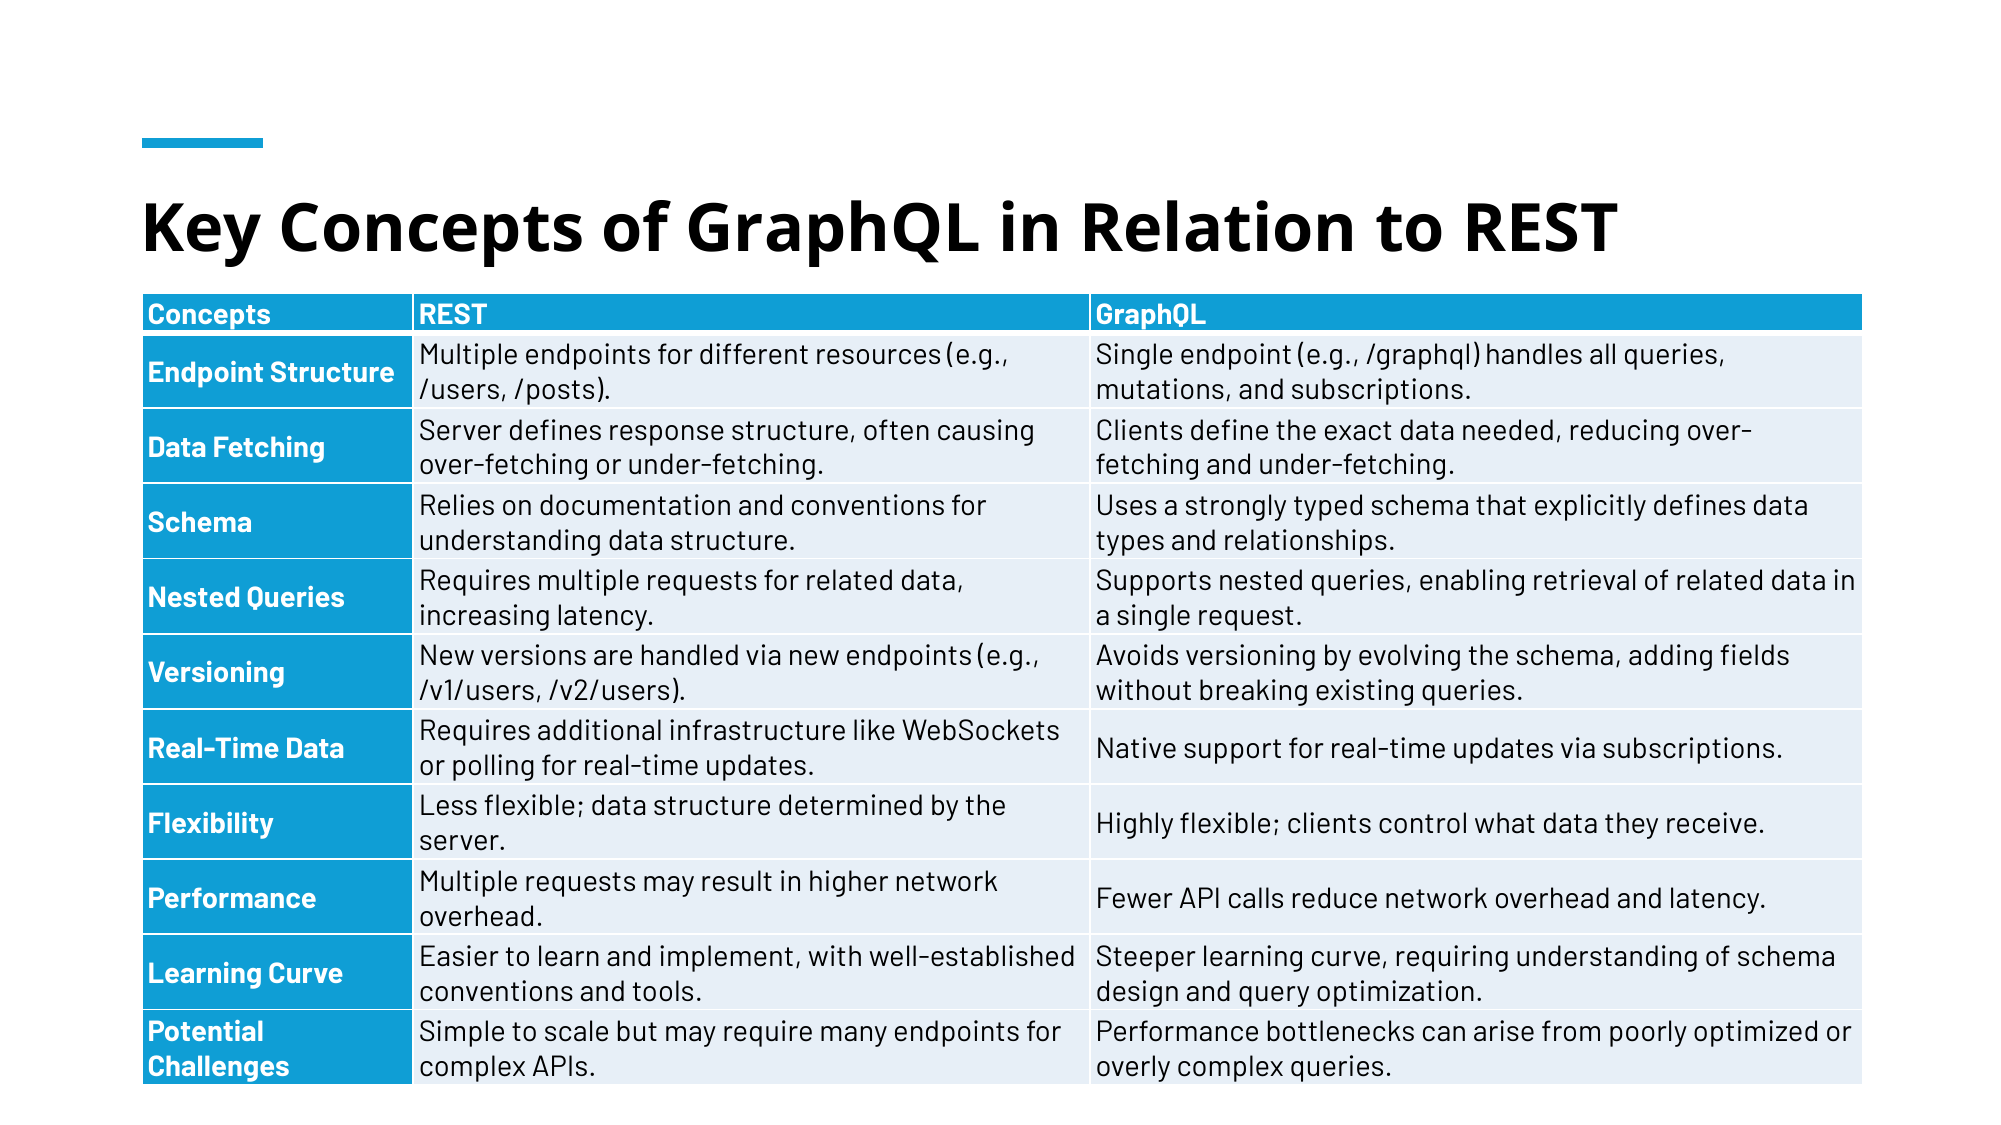

# Key Concepts of GraphQL in Relation to REST
| Concepts | REST | GraphQL |
| --- | --- | --- |
| Endpoint Structure | Multiple endpoints for different resources (e.g., /users, /posts). | Single endpoint (e.g., /graphql) handles all queries, mutations, and subscriptions. |
| Data Fetching | Server defines response structure, often causing over-fetching or under-fetching. | Clients define the exact data needed, reducing over-fetching and under-fetching. |
| Schema | Relies on documentation and conventions for understanding data structure. | Uses a strongly typed schema that explicitly defines data types and relationships. |
| Nested Queries | Requires multiple requests for related data, increasing latency. | Supports nested queries, enabling retrieval of related data in a single request. |
| Versioning | New versions are handled via new endpoints (e.g., /v1/users, /v2/users). | Avoids versioning by evolving the schema, adding fields without breaking existing queries. |
| Real-Time Data | Requires additional infrastructure like WebSockets or polling for real-time updates. | Native support for real-time updates via subscriptions. |
| Flexibility | Less flexible; data structure determined by the server. | Highly flexible; clients control what data they receive. |
| Performance | Multiple requests may result in higher network overhead. | Fewer API calls reduce network overhead and latency. |
| Learning Curve | Easier to learn and implement, with well-established conventions and tools. | Steeper learning curve, requiring understanding of schema design and query optimization. |
| Potential Challenges | Simple to scale but may require many endpoints for complex APIs. | Performance bottlenecks can arise from poorly optimized or overly complex queries. |